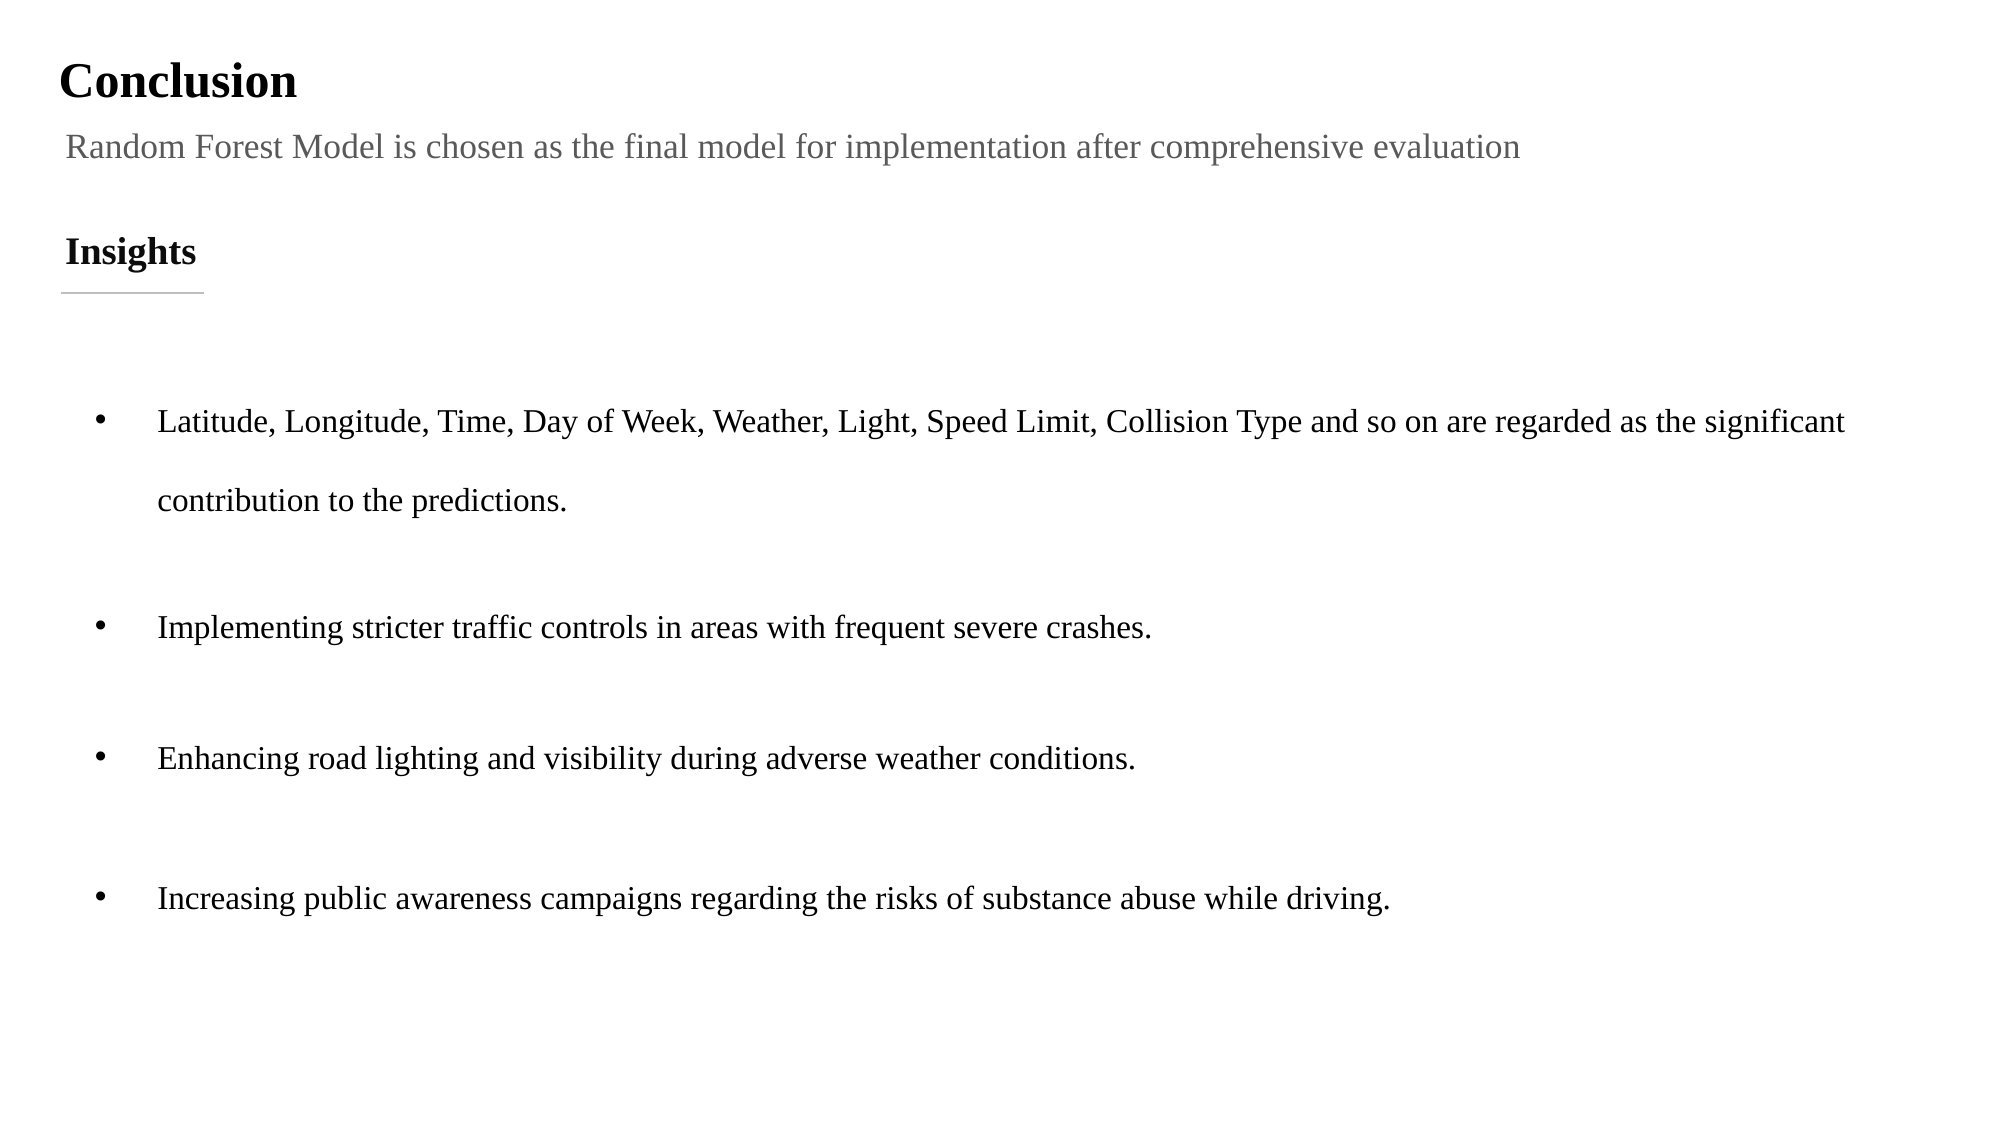

Conclusion
Random Forest Model is chosen as the final model for implementation after comprehensive evaluation
Insights
Latitude, Longitude, Time, Day of Week, Weather, Light, Speed Limit, Collision Type and so on are regarded as the significant contribution to the predictions.
Implementing stricter traffic controls in areas with frequent severe crashes.
Enhancing road lighting and visibility during adverse weather conditions.
Increasing public awareness campaigns regarding the risks of substance abuse while driving.